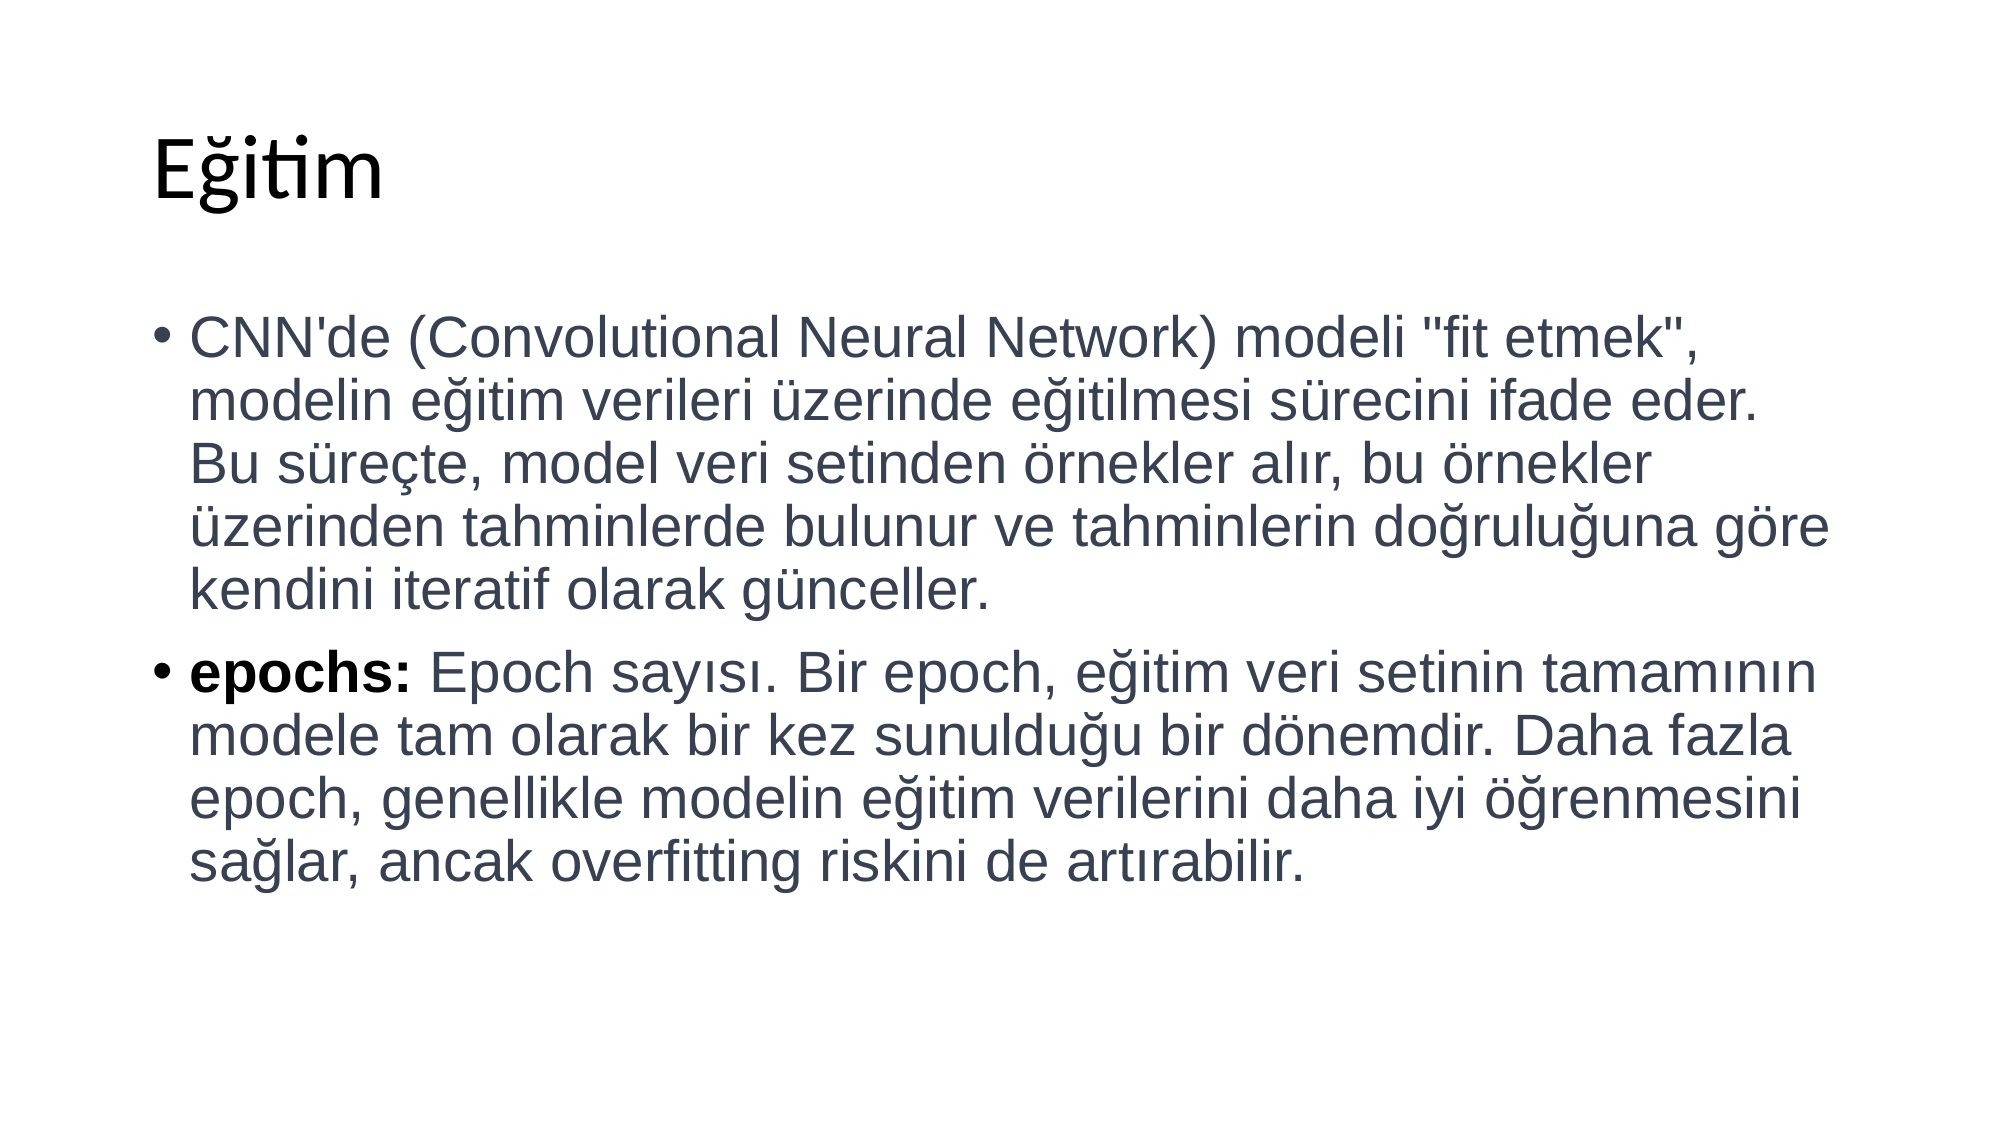

# Eğitim
CNN'de (Convolutional Neural Network) modeli "fit etmek", modelin eğitim verileri üzerinde eğitilmesi sürecini ifade eder. Bu süreçte, model veri setinden örnekler alır, bu örnekler üzerinden tahminlerde bulunur ve tahminlerin doğruluğuna göre kendini iteratif olarak günceller.
epochs: Epoch sayısı. Bir epoch, eğitim veri setinin tamamının modele tam olarak bir kez sunulduğu bir dönemdir. Daha fazla epoch, genellikle modelin eğitim verilerini daha iyi öğrenmesini sağlar, ancak overfitting riskini de artırabilir.